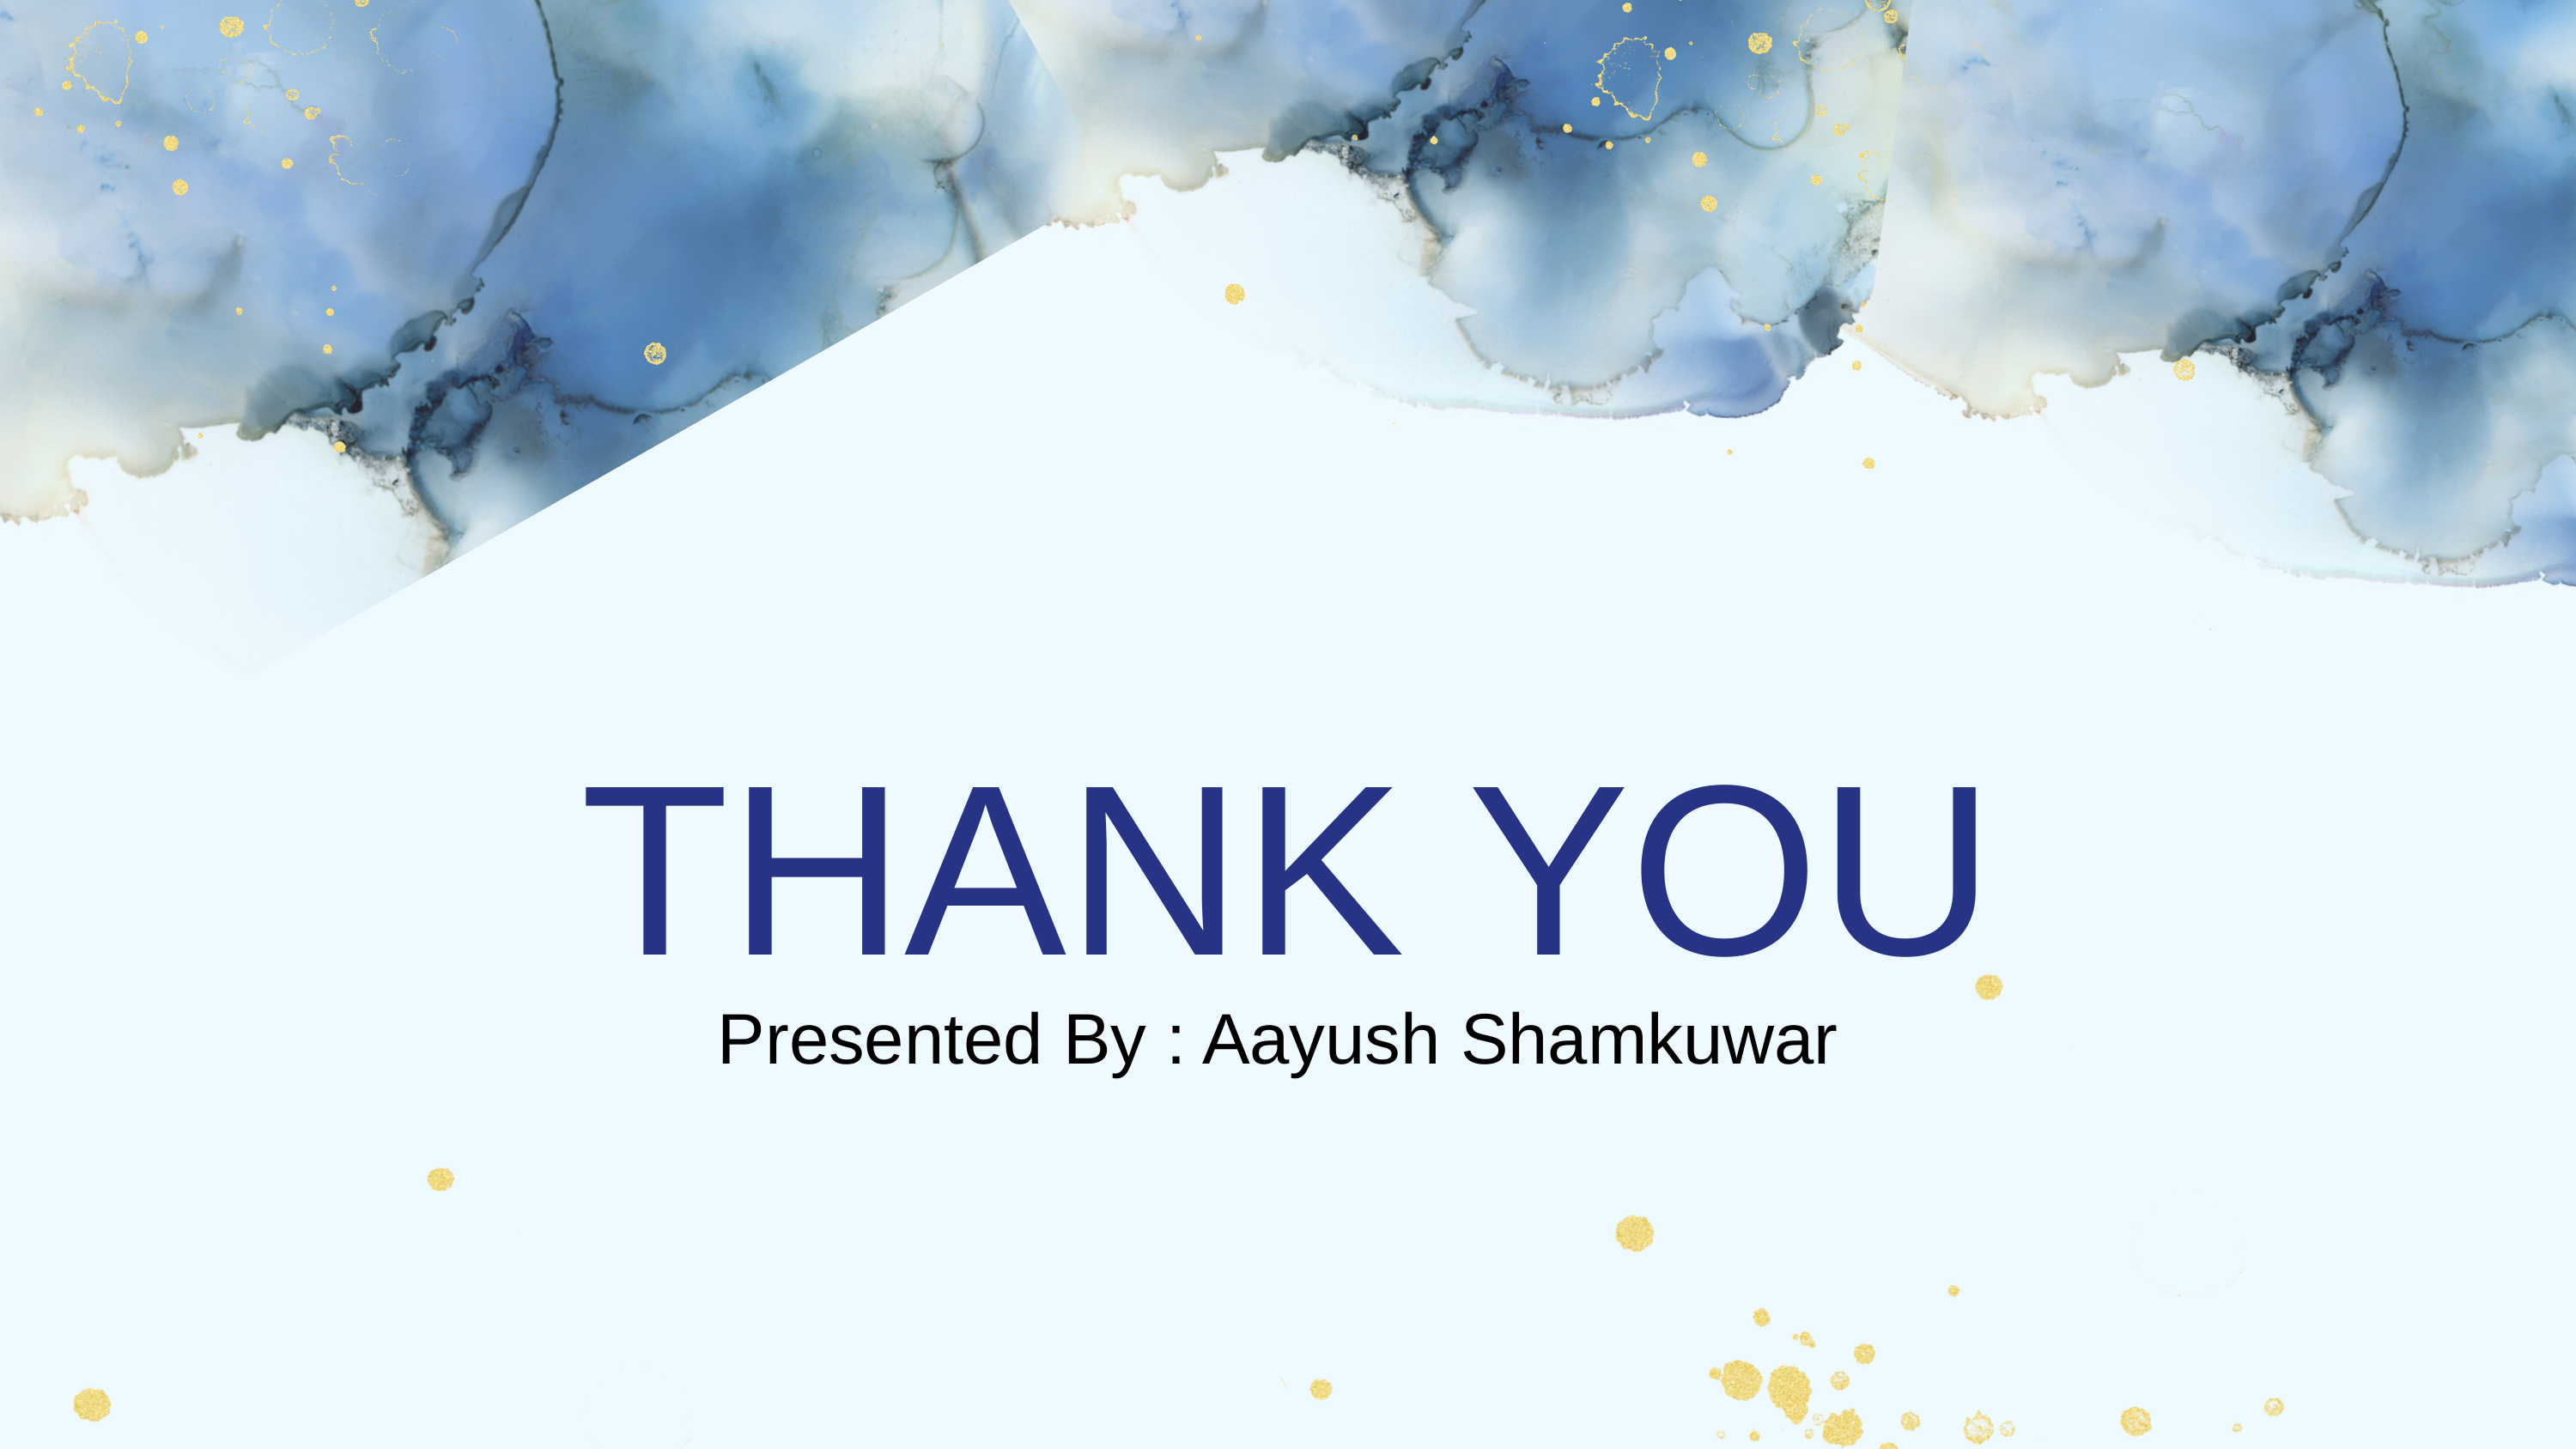

﻿THANK YOU

Presented By : Aayush Shamkuwar